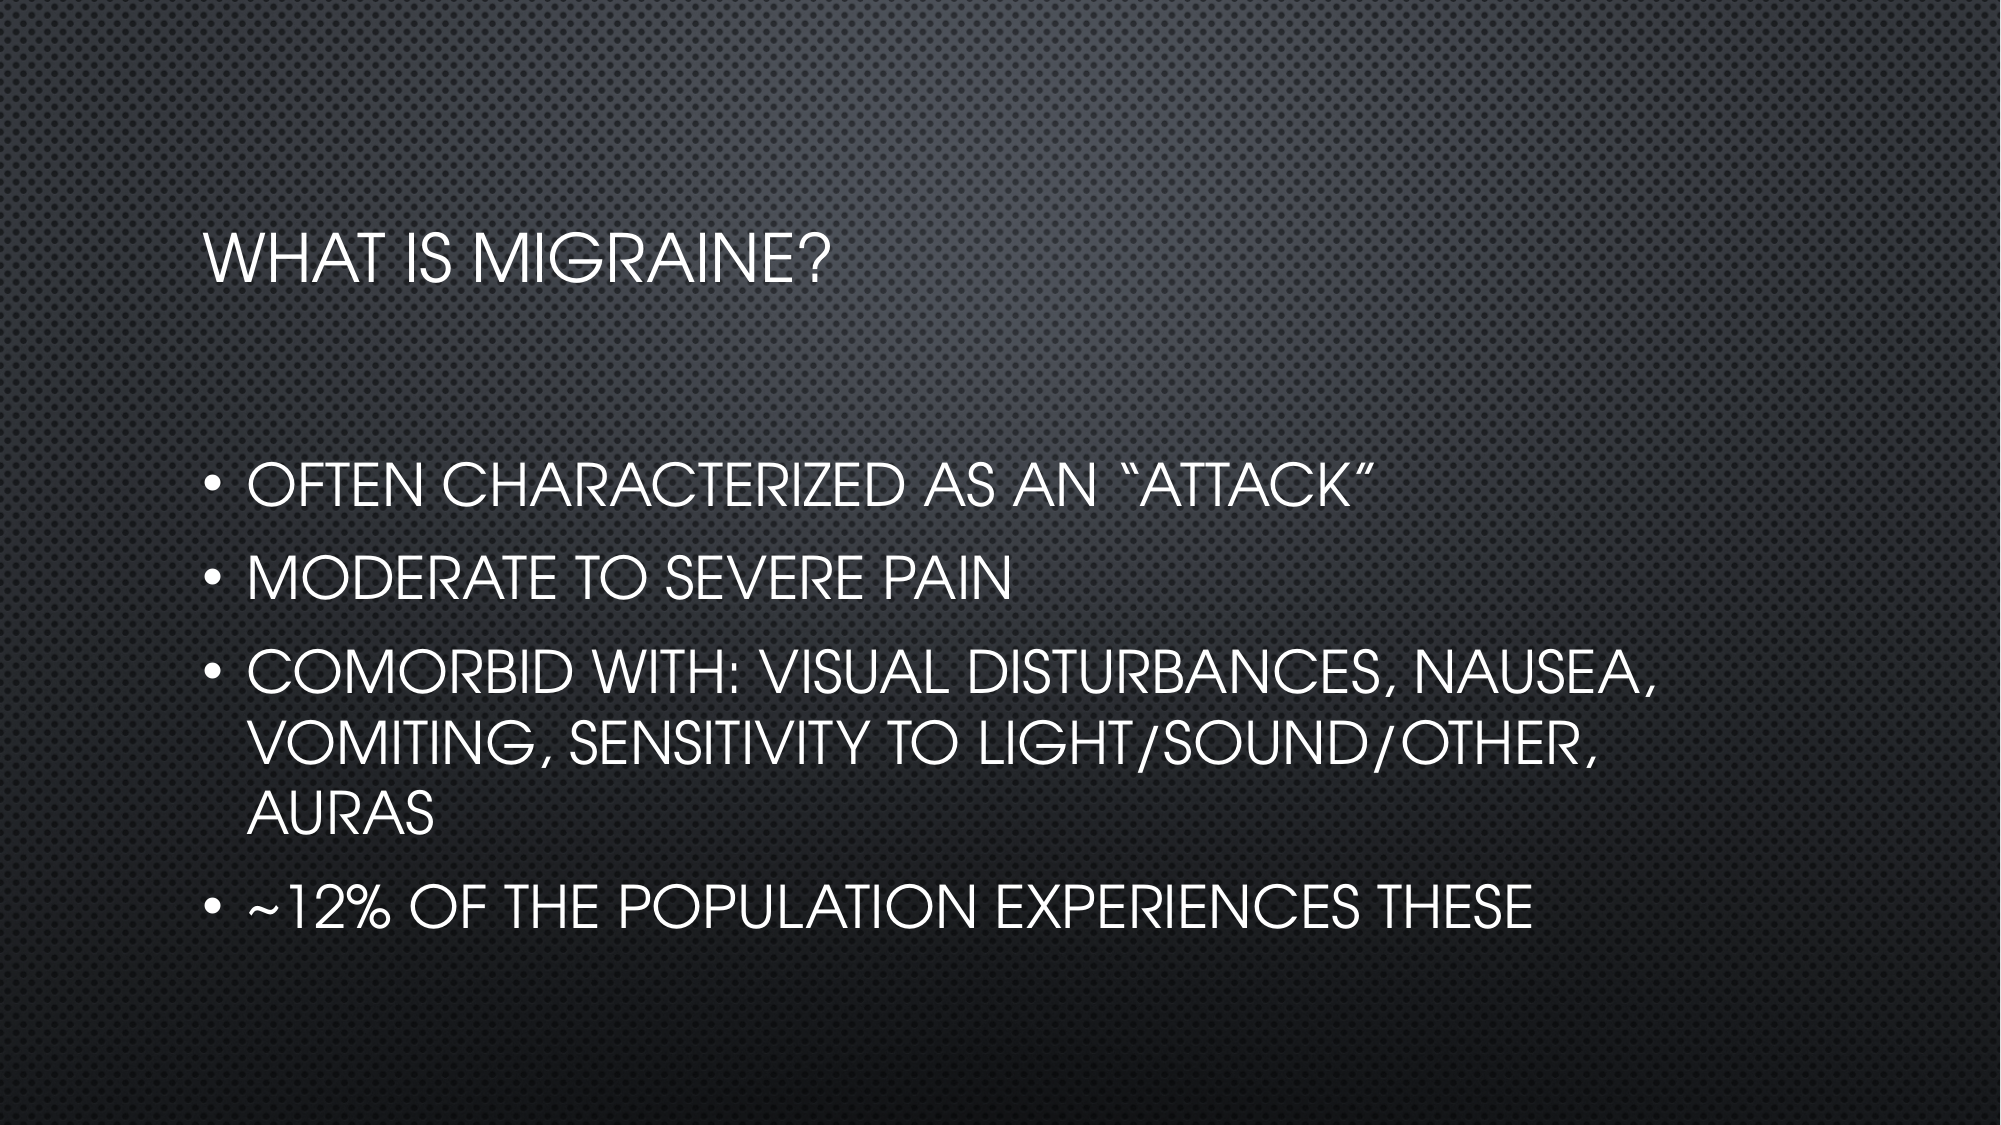

# What is migraine?
Often characterized as an “attack”
Moderate to severe pain
Comorbid with: visual disturbances, nausea, vomiting, sensitivity to light/Sound/other, Auras
~12% of the population experiences these